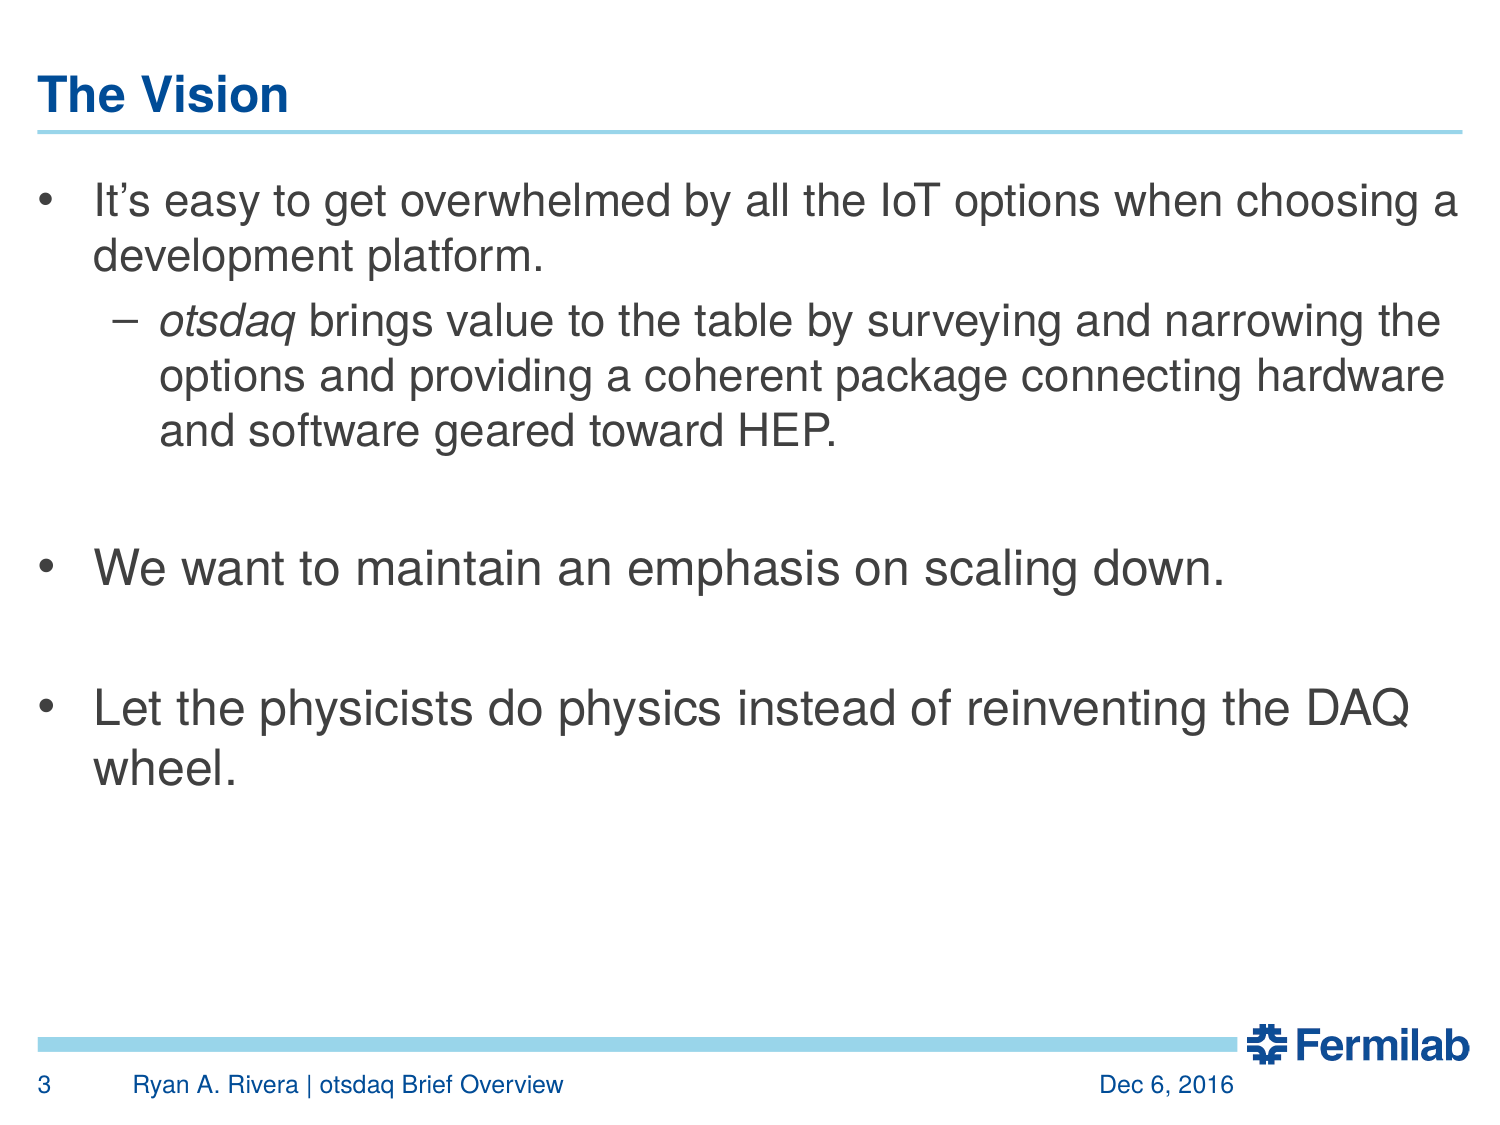

# The Vision
It’s easy to get overwhelmed by all the IoT options when choosing a development platform.
otsdaq brings value to the table by surveying and narrowing the options and providing a coherent package connecting hardware and software geared toward HEP.

We want to maintain an emphasis on scaling down.

Let the physicists do physics instead of reinventing the DAQ wheel.
3
Ryan A. Rivera | otsdaq Brief Overview
Dec 6, 2016